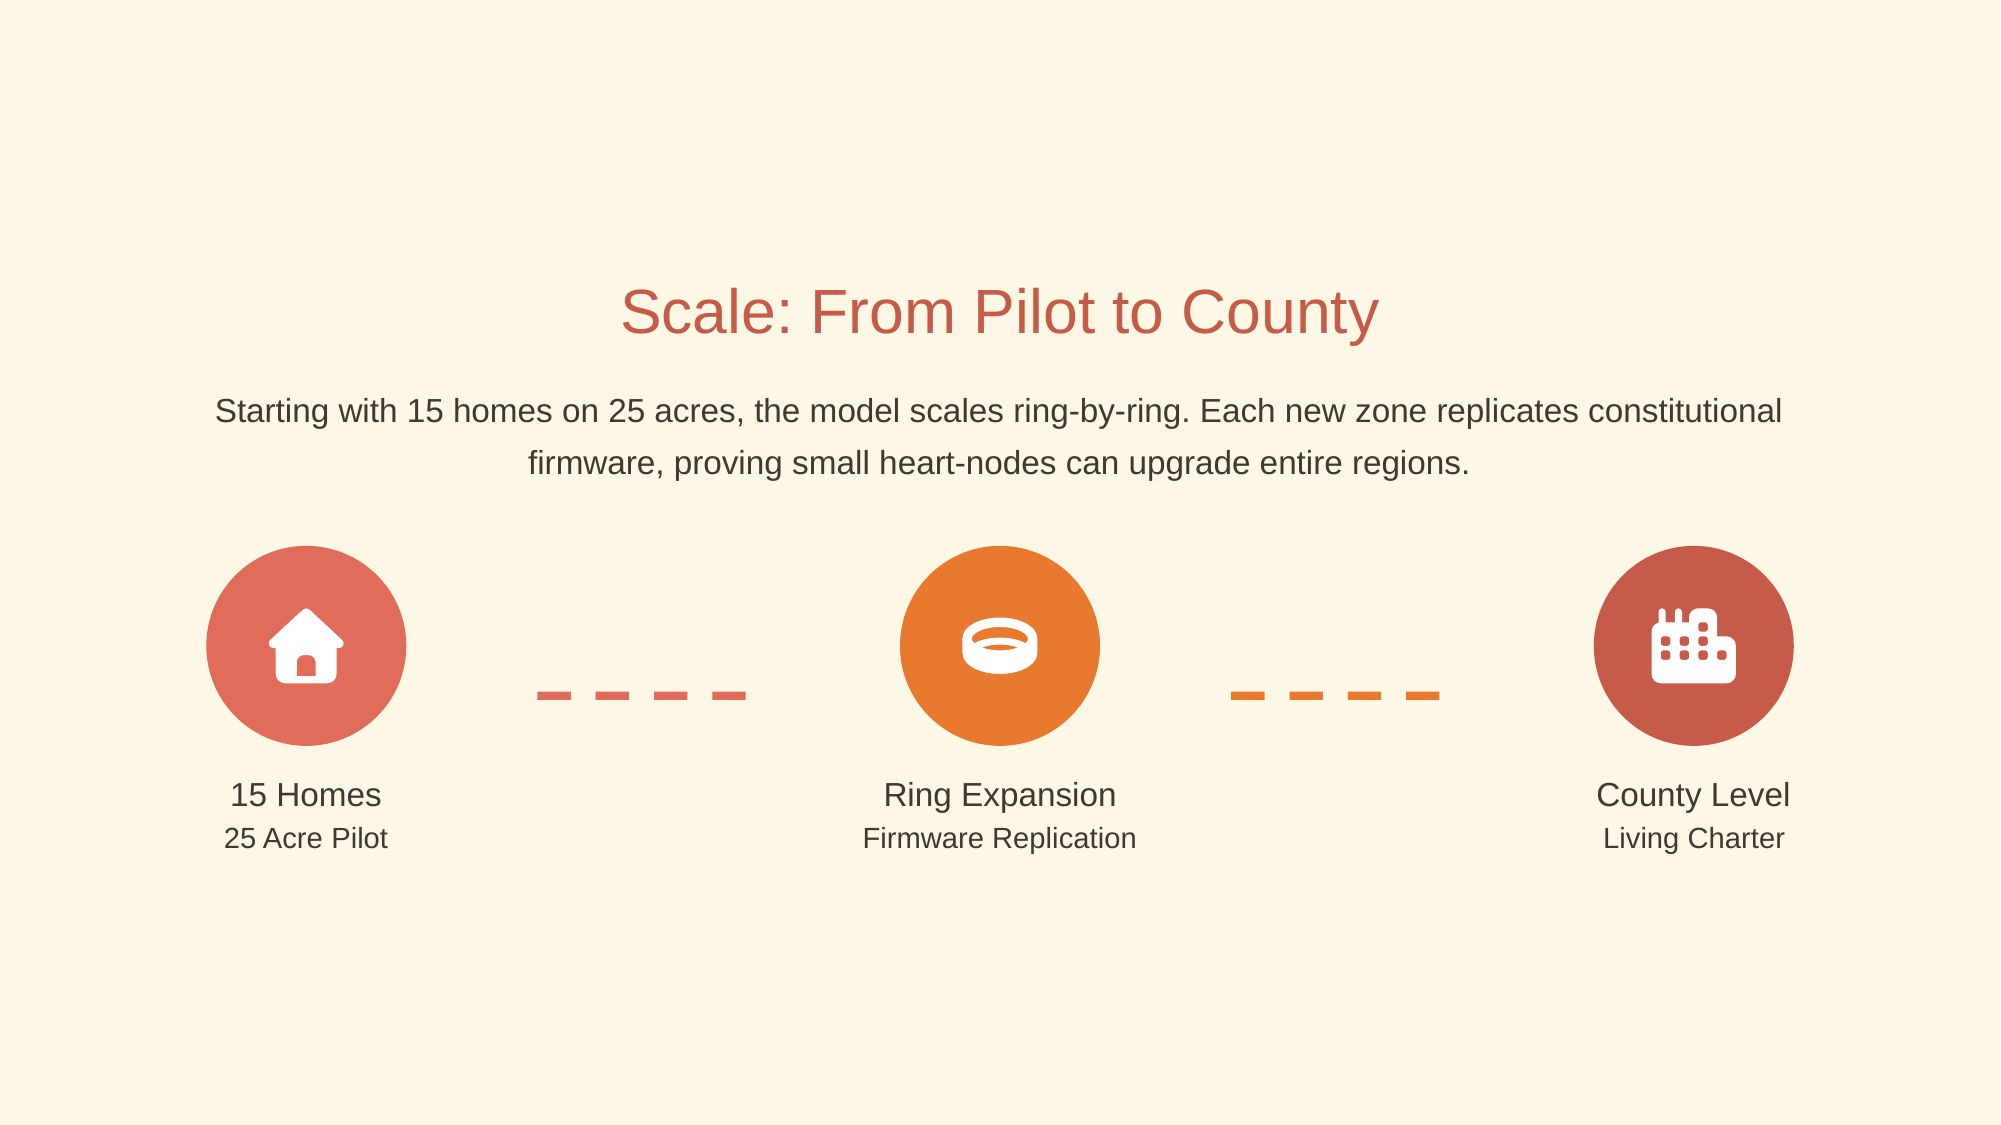

Scale: From Pilot to County
Starting with 15 homes on 25 acres, the model scales ring-by-ring. Each new zone replicates constitutional firmware, proving small heart-nodes can upgrade entire regions.

15 Homes
Ring Expansion
County Level
25 Acre Pilot
Firmware Replication
Living Charter